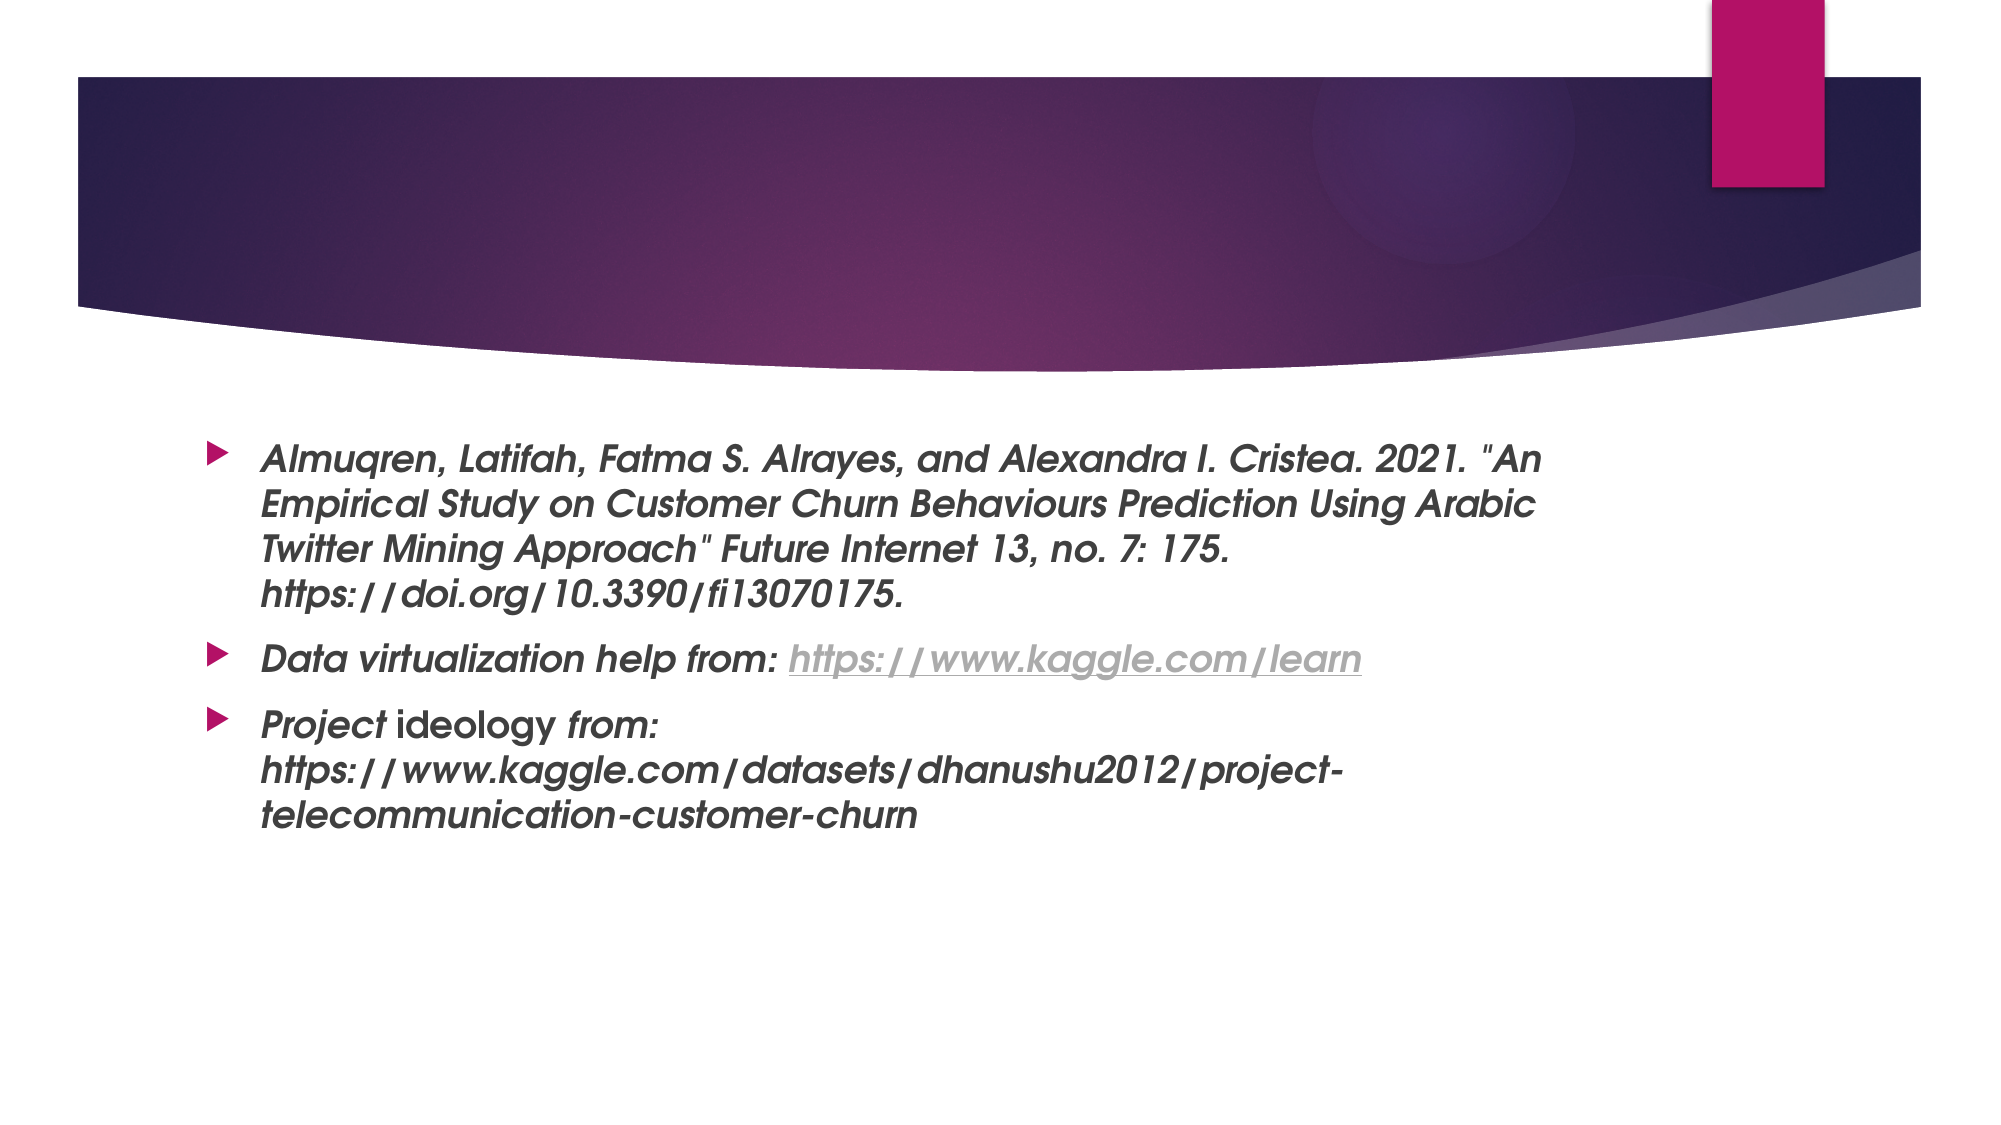

#
Almuqren, Latifah, Fatma S. Alrayes, and Alexandra I. Cristea. 2021. "An Empirical Study on Customer Churn Behaviours Prediction Using Arabic Twitter Mining Approach" Future Internet 13, no. 7: 175. https://doi.org/10.3390/fi13070175.
Data virtualization help from: https://www.kaggle.com/learn
Project ideology from: https://www.kaggle.com/datasets/dhanushu2012/project-telecommunication-customer-churn